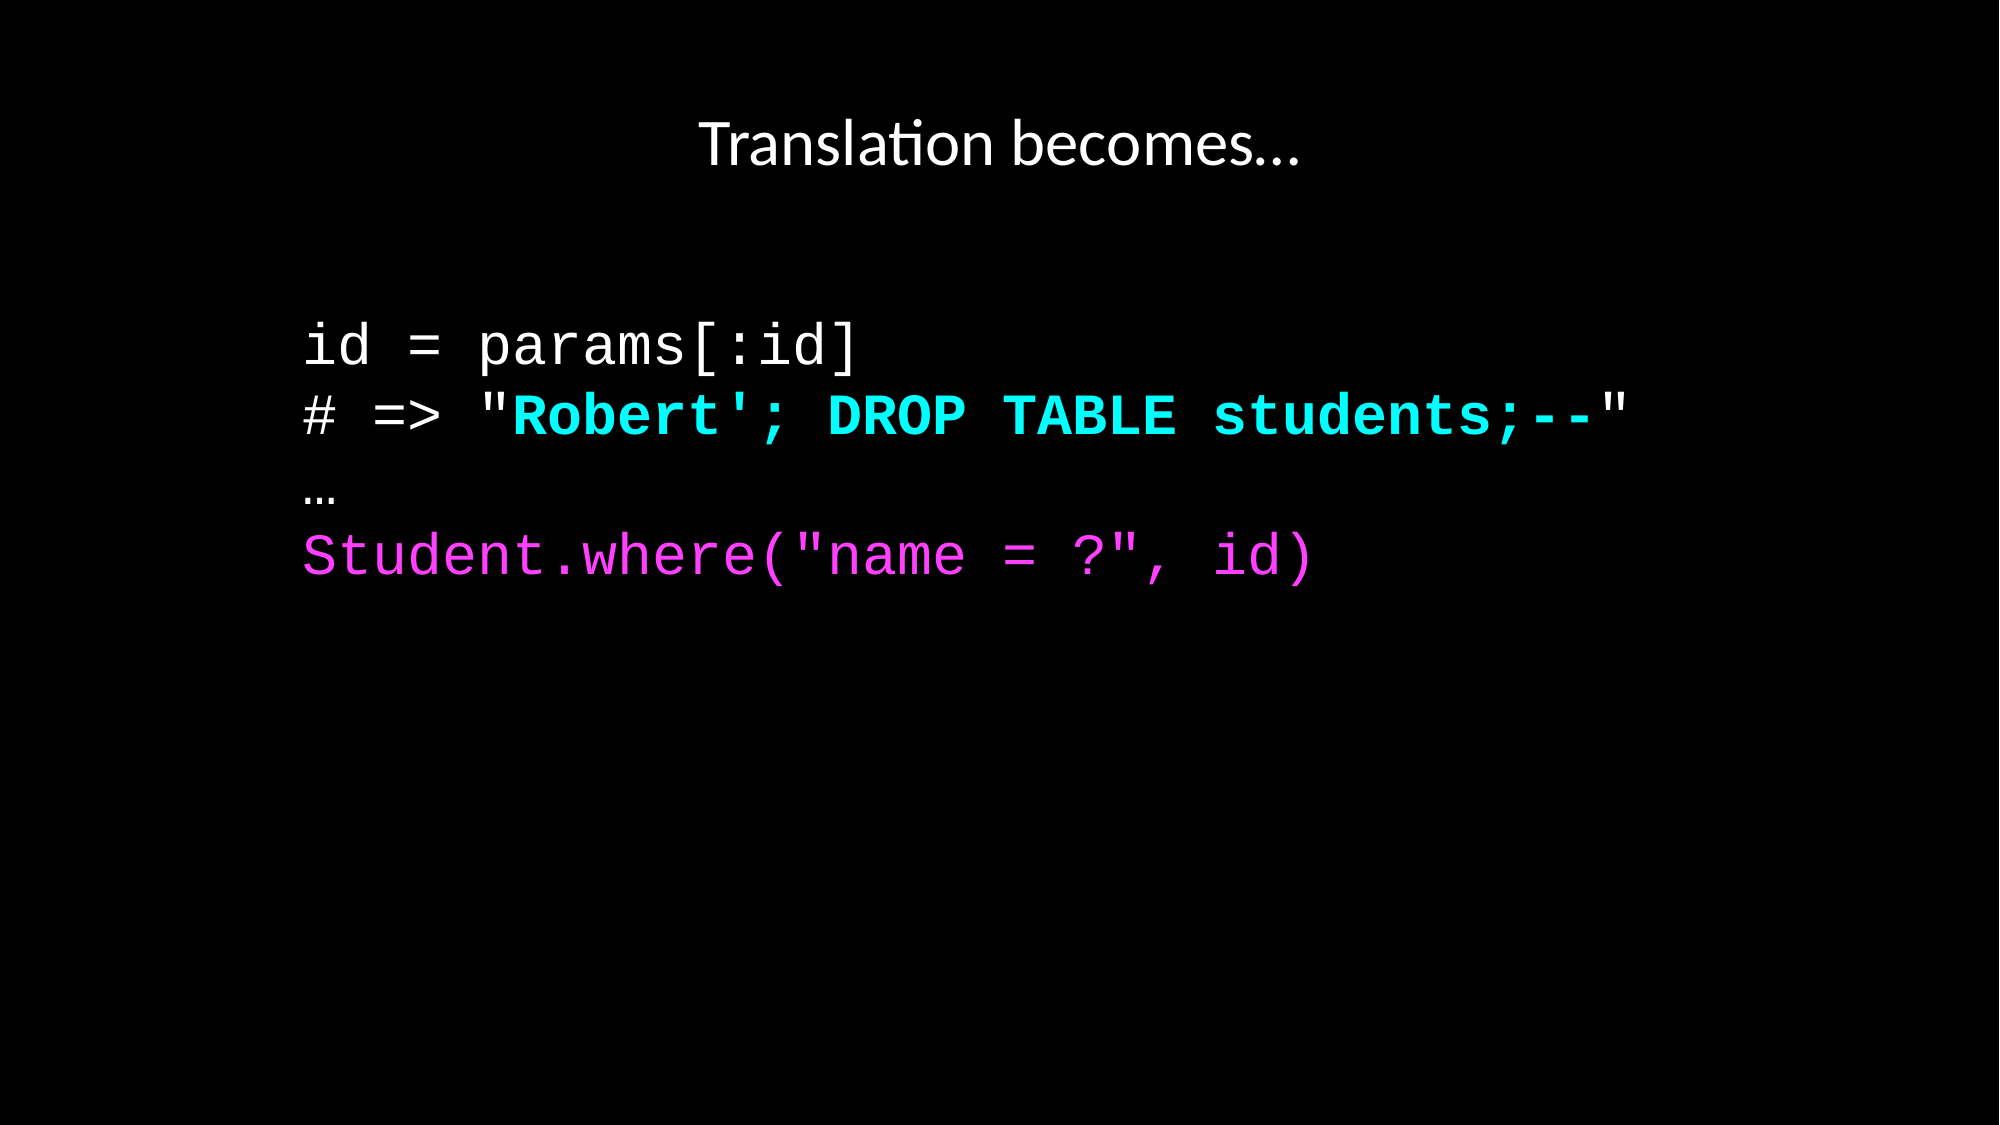

# Translation becomes…
id = params[:id]
# => "Robert'; DROP TABLE students;--"
…
Student.where("name = ?", id)